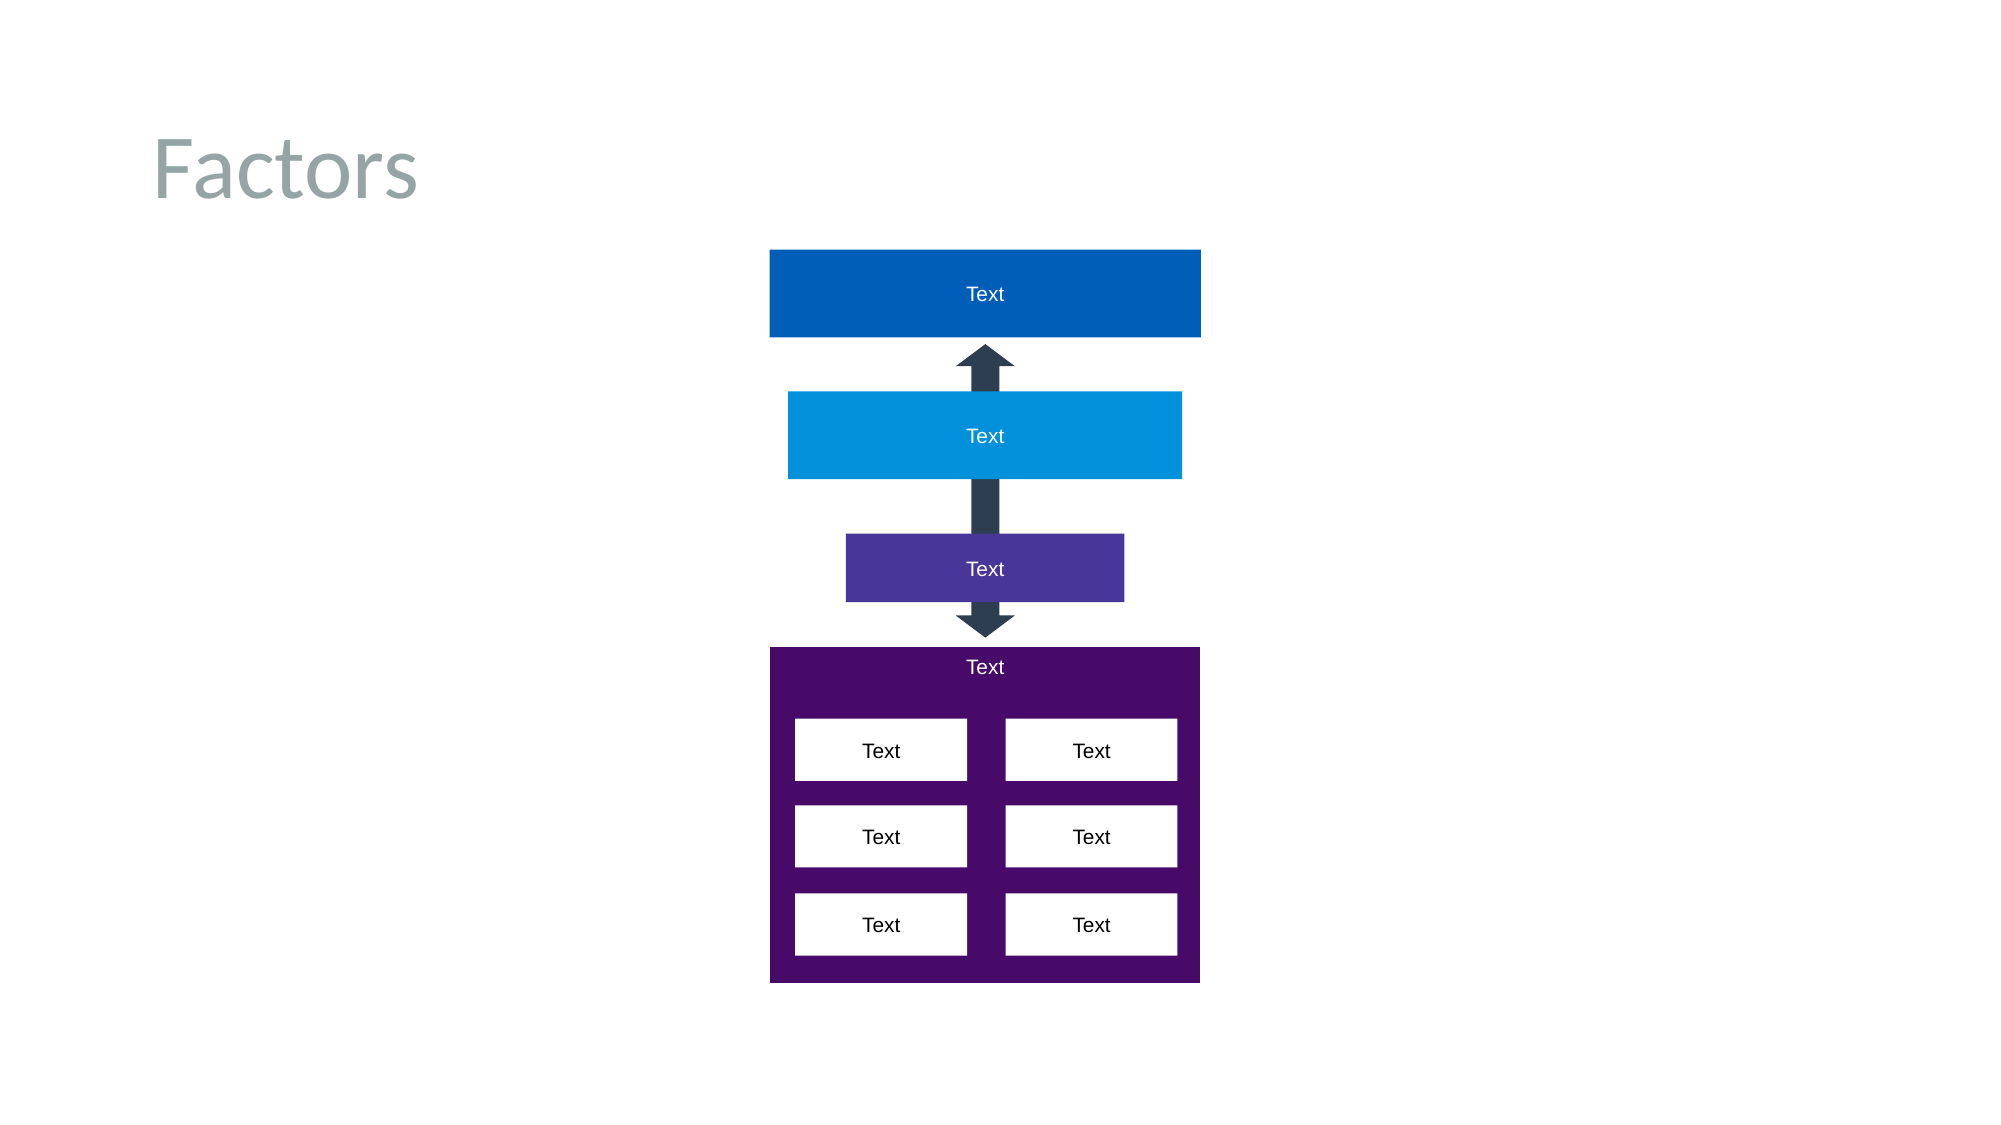

# Factors
Text
Text

Text
Text
Text
Text
Text
Text
Text
Text